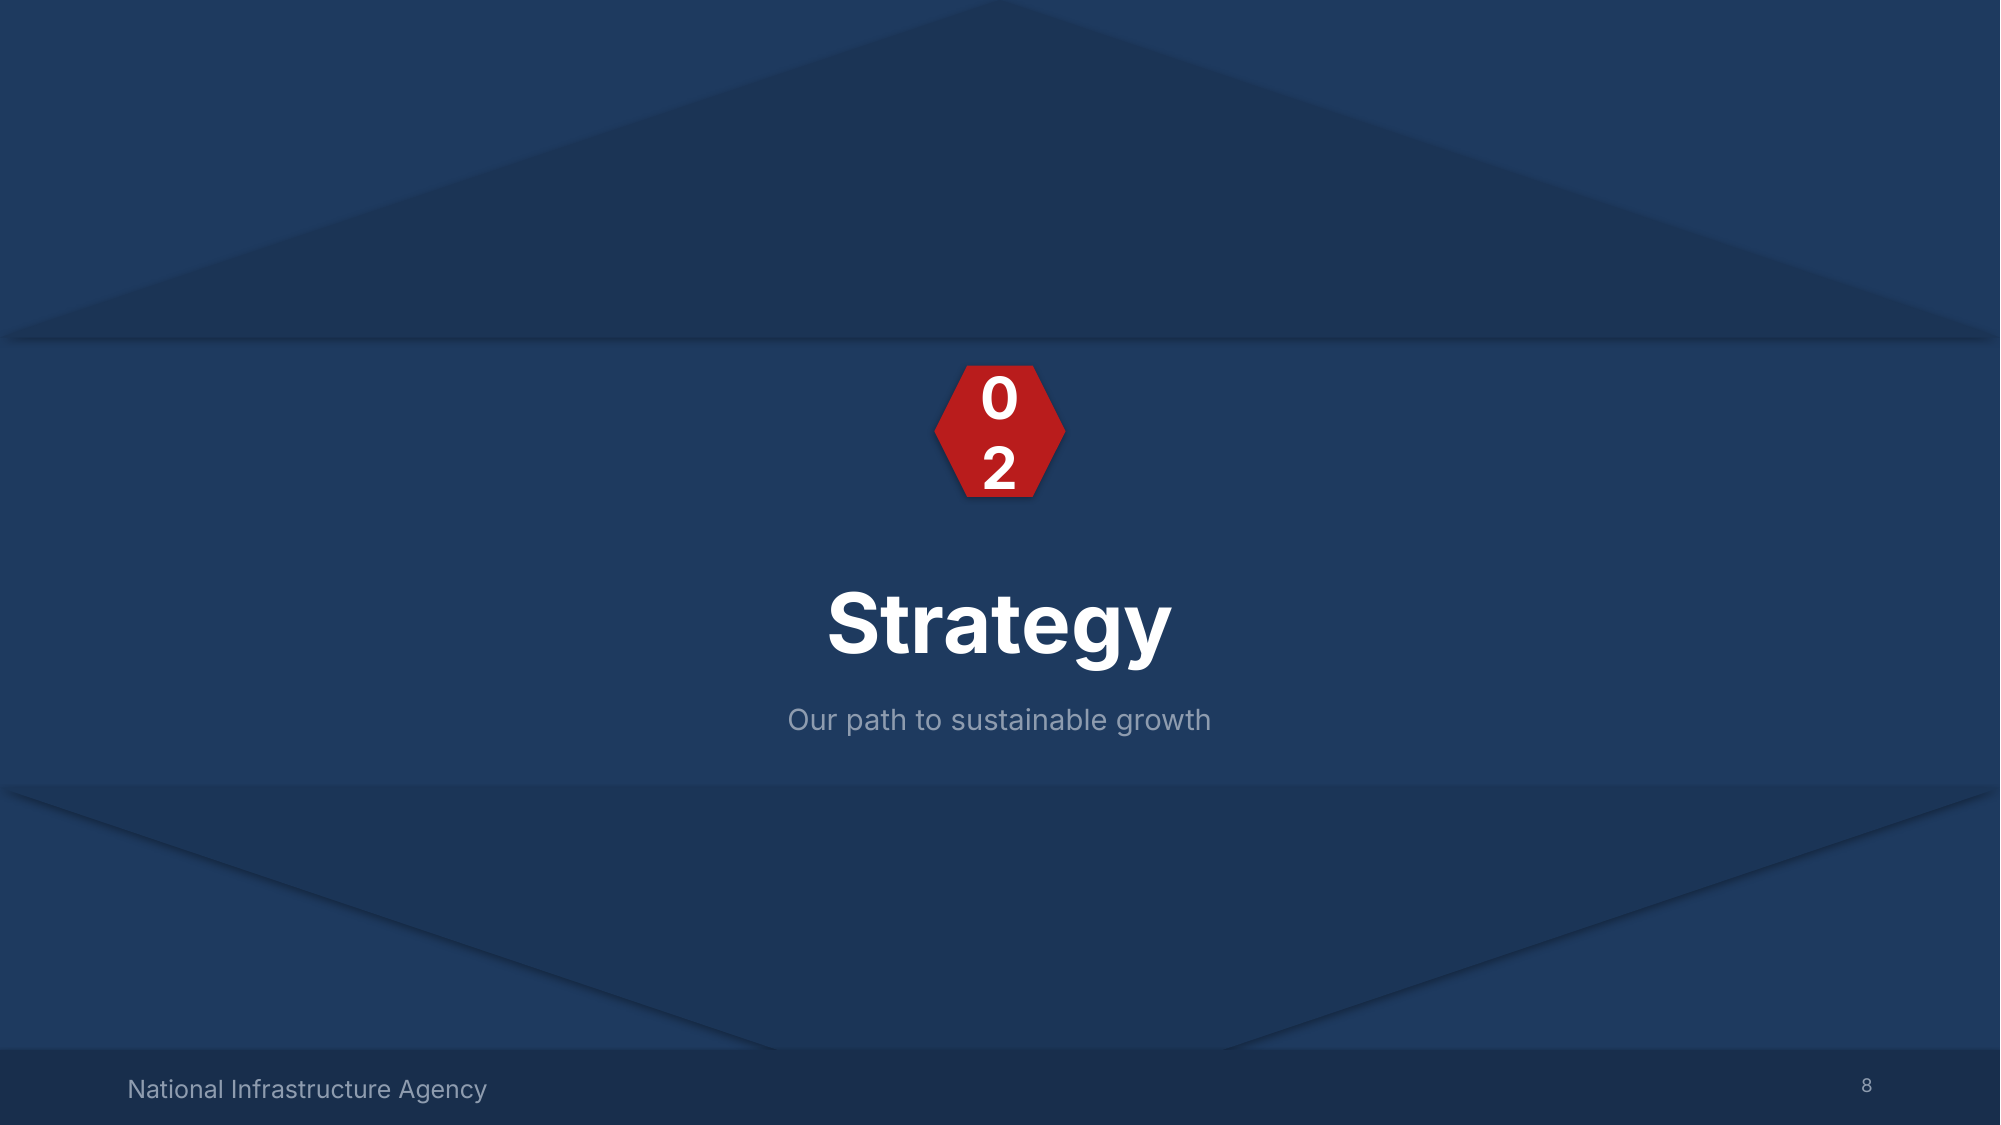

02
Strategy
Our path to sustainable growth

National Infrastructure Agency
8